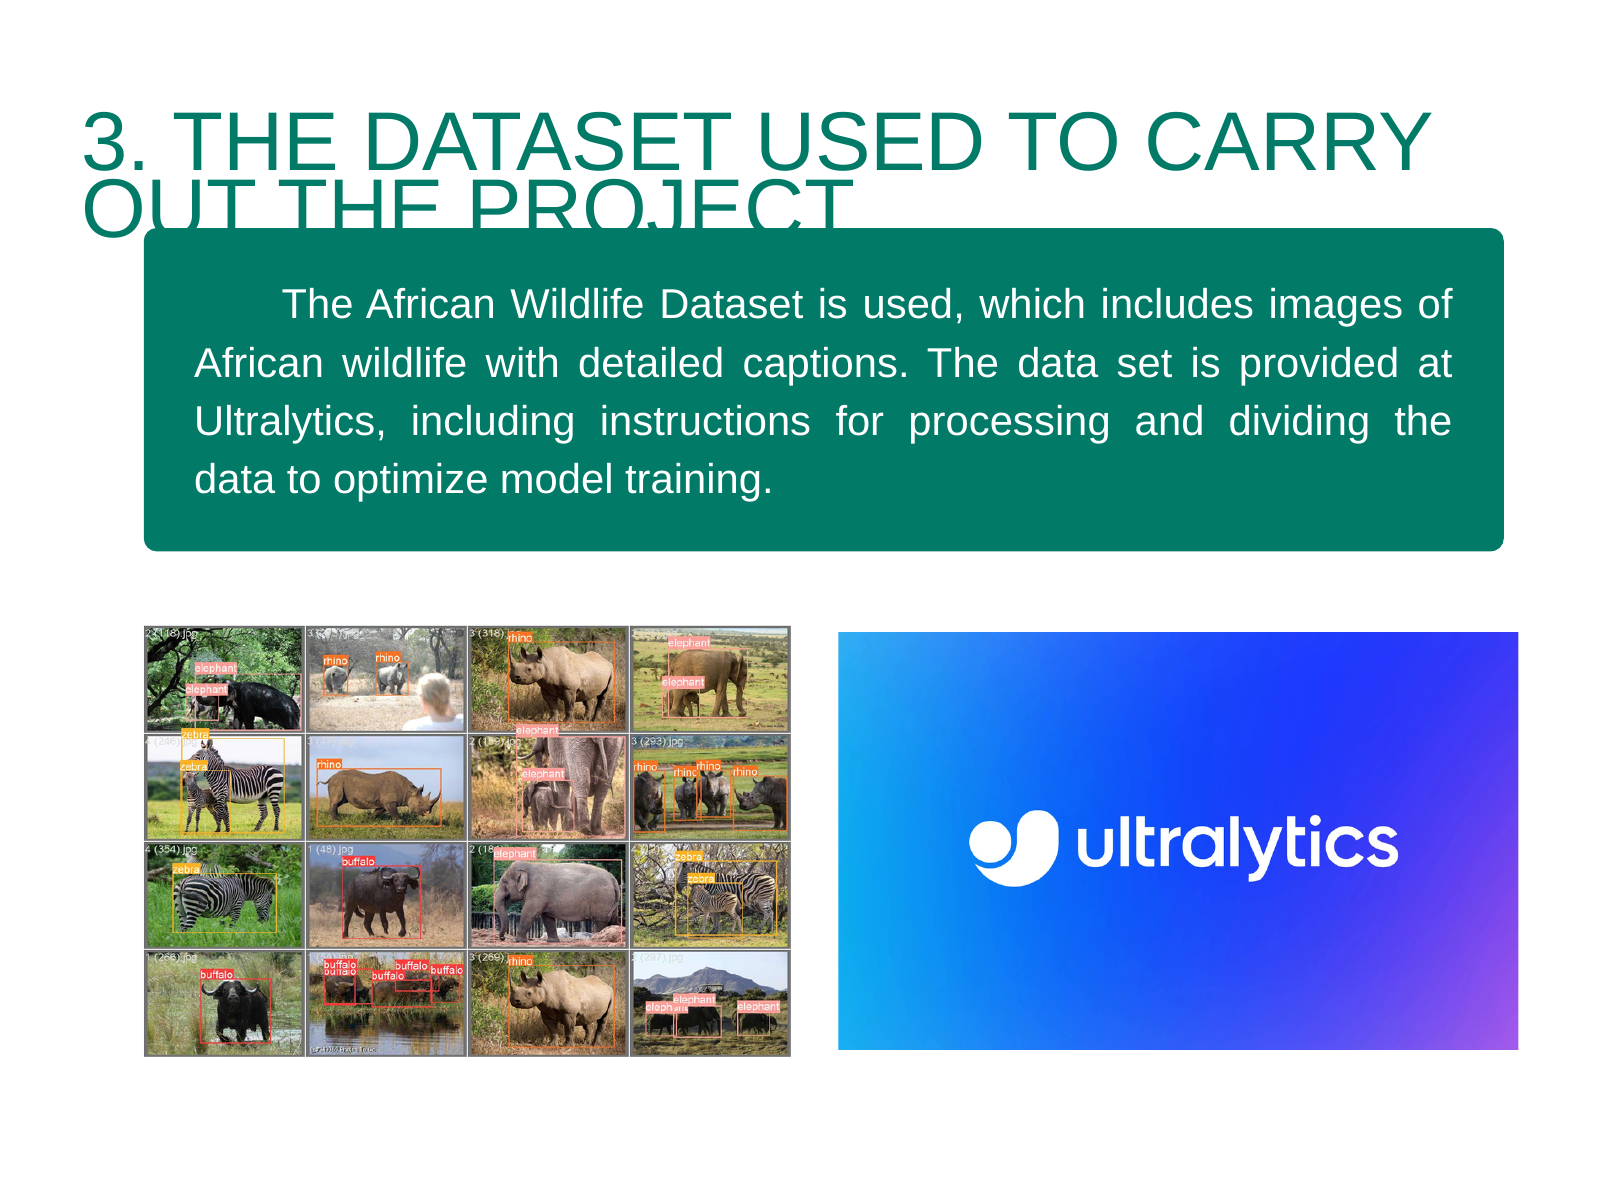

3. THE DATASET USED TO CARRY OUT THE PROJECT

      The African Wildlife Dataset is used, which includes images of African wildlife with detailed captions. The data set is provided at Ultralytics, including instructions for processing and dividing the data to optimize model training.